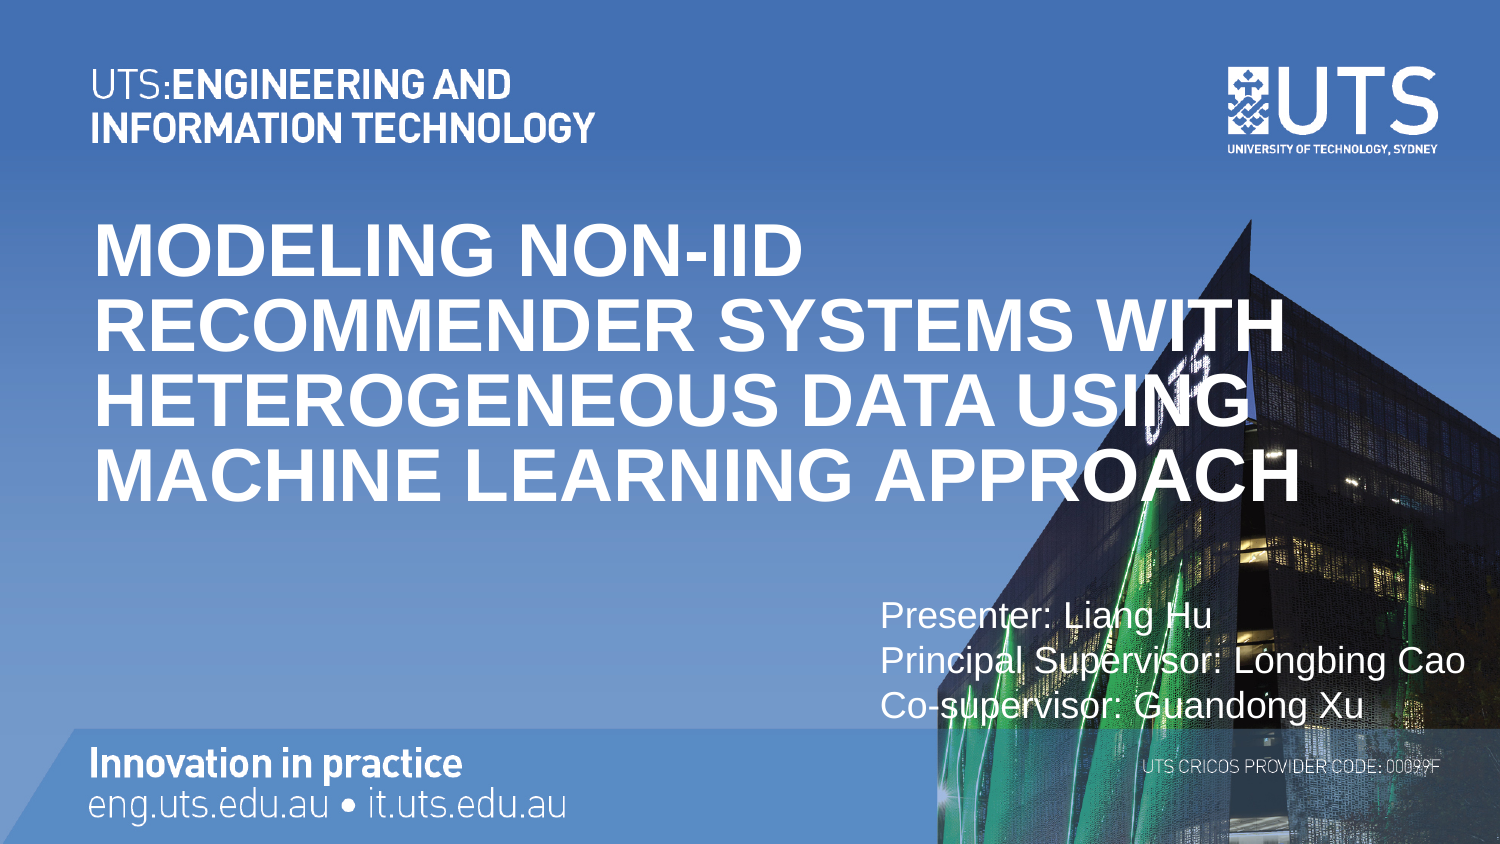

# Modeling Non-IID Recommender Systems with Heterogeneous Data using Machine Learning Approach
Presenter: Liang Hu
Principal Supervisor: Longbing Cao
Co-supervisor: Guandong Xu